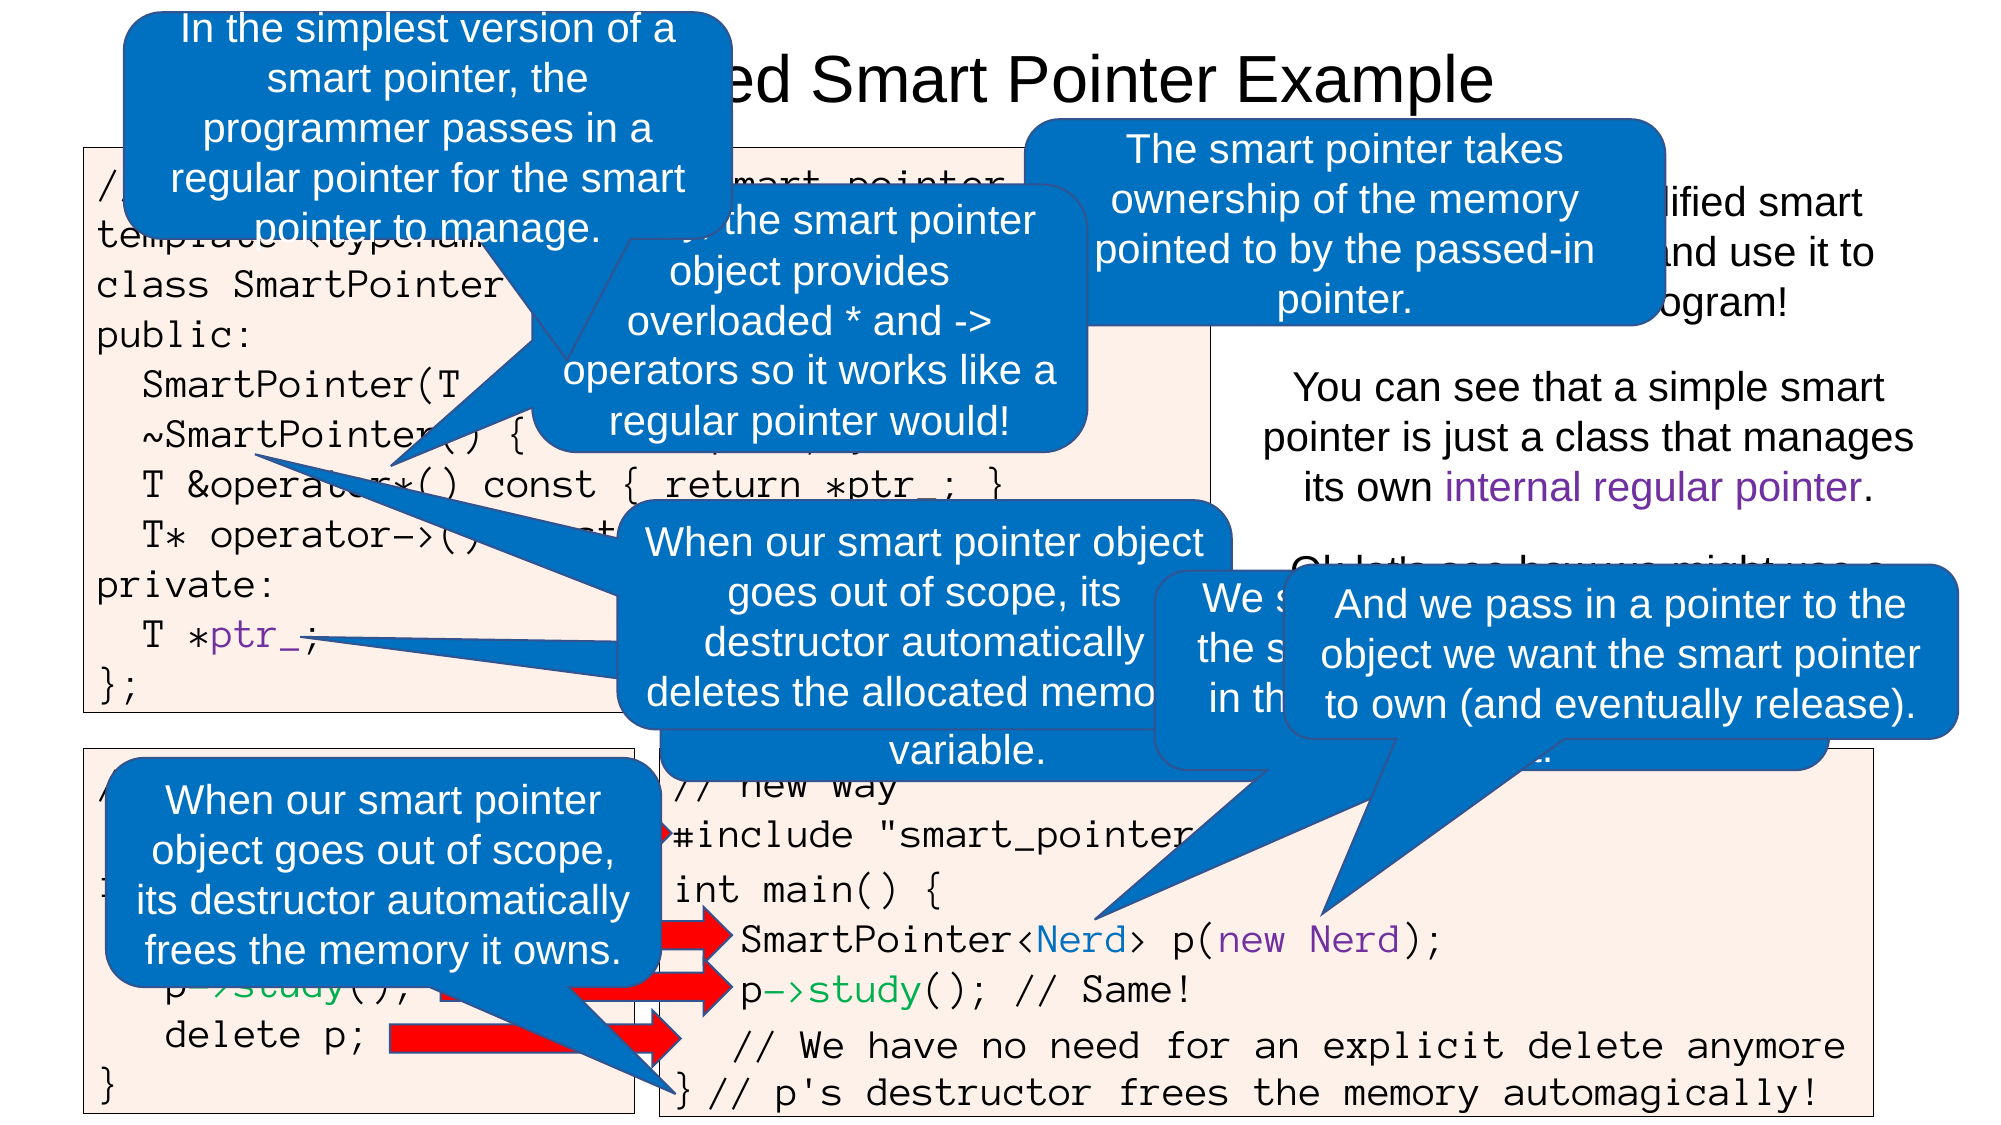

# Simplified Smart Pointer Example
In the simplest version of a smart pointer, the programmer passes in a regular pointer for the smart pointer to manage.
The smart pointer takes ownership of the memory pointed to by the passed-in pointer.
// smart_pointer.h: Simple smart pointer
template <typename T>
class SmartPointer {
public:
  SmartPointer(T *ptr) { ptr_ = ptr; }
  ~SmartPointer() { delete ptr_; }
  T &operator*() const { return *ptr_; }
  T* operator->() const { return ptr_; }
private:
  T *ptr_;
};
Let's define a simplified smart pointer of our own and use it to improve our program!
Finally, the smart pointer object provides overloaded * and -> operators so it works like a regular pointer would!
You can see that a simple smart pointer is just a class that manages its own internal regular pointer.
When our smart pointer object goes out of scope, its destructor automatically deletes the allocated memory!
Ok let's see how we might use a smart pointer in our program.
And we pass in a pointer to the object we want the smart pointer to own (and eventually release).
We specify what type of pointer the smart pointer must manage, in this case a pointer to a Nerd object.
Every smart pointer object holds a regular pointer variable.
// new way
#include "smart_pointer.h"

int main() {
   SmartPointer<Nerd> p(new Nerd);
   p->study(); // Same!

}
// the old way...

int main() {
   Nerd *p = new Nerd;
   p->study();
   delete p;
}
When our smart pointer object goes out of scope, its destructor automatically frees the memory it owns.

// We have no need for an explicit delete anymore

// p's destructor frees the memory automagically!